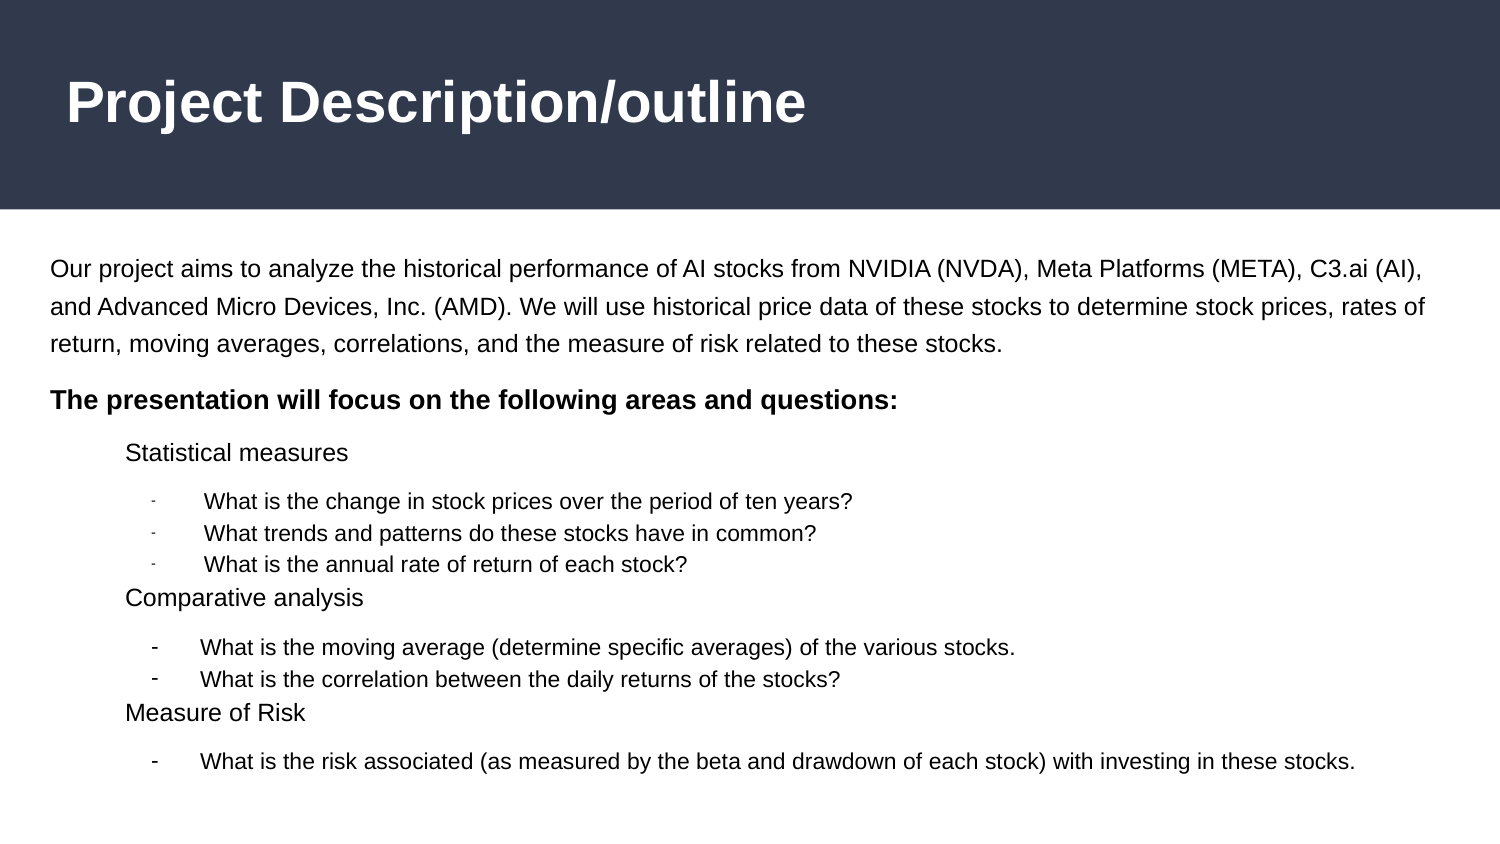

# Project Description/outline
Our project aims to analyze the historical performance of AI stocks from NVIDIA (NVDA), Meta Platforms (META), C3.ai (AI), and Advanced Micro Devices, Inc. (AMD). We will use historical price data of these stocks to determine stock prices, rates of return, moving averages, correlations, and the measure of risk related to these stocks.
The presentation will focus on the following areas and questions:
Statistical measures
 What is the change in stock prices over the period of ten years?
 What trends and patterns do these stocks have in common?
 What is the annual rate of return of each stock?
Comparative analysis
What is the moving average (determine specific averages) of the various stocks.
What is the correlation between the daily returns of the stocks?
Measure of Risk
What is the risk associated (as measured by the beta and drawdown of each stock) with investing in these stocks.